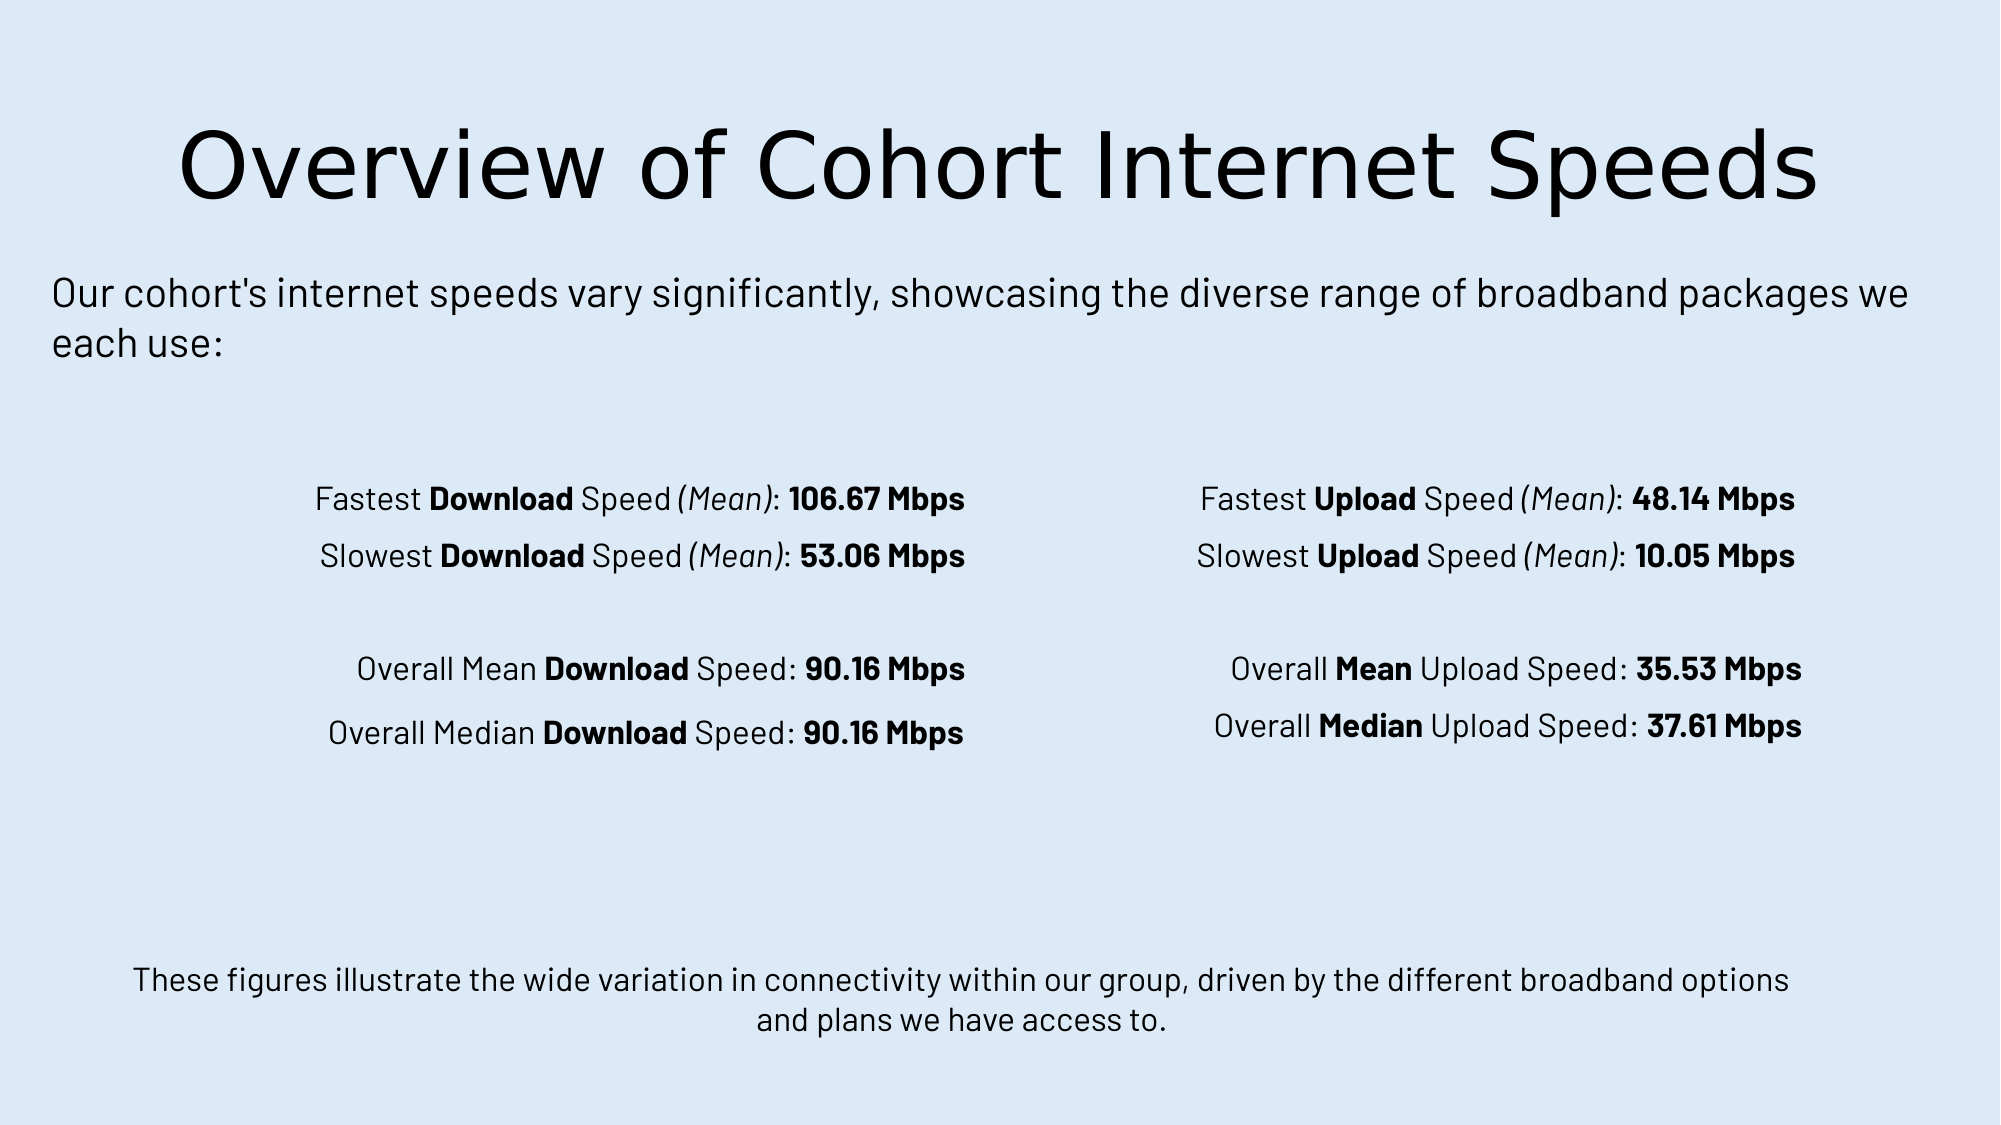

# Overview of Cohort Internet Speeds
Our cohort's internet speeds vary significantly, showcasing the diverse range of broadband packages we each use:

Fastest Download Speed (Mean): 106.67 Mbps
Slowest Download Speed (Mean): 53.06 Mbps

Overall Mean Download Speed: 90.16 Mbps
Overall Median Download Speed: 90.16 Mbps

Fastest Upload Speed (Mean): 48.14 Mbps
Slowest Upload Speed (Mean): 10.05 Mbps

Overall Mean Upload Speed: 35.53 Mbps
Overall Median Upload Speed: 37.61 Mbps
These figures illustrate the wide variation in connectivity within our group, driven by the different broadband options and plans we have access to.